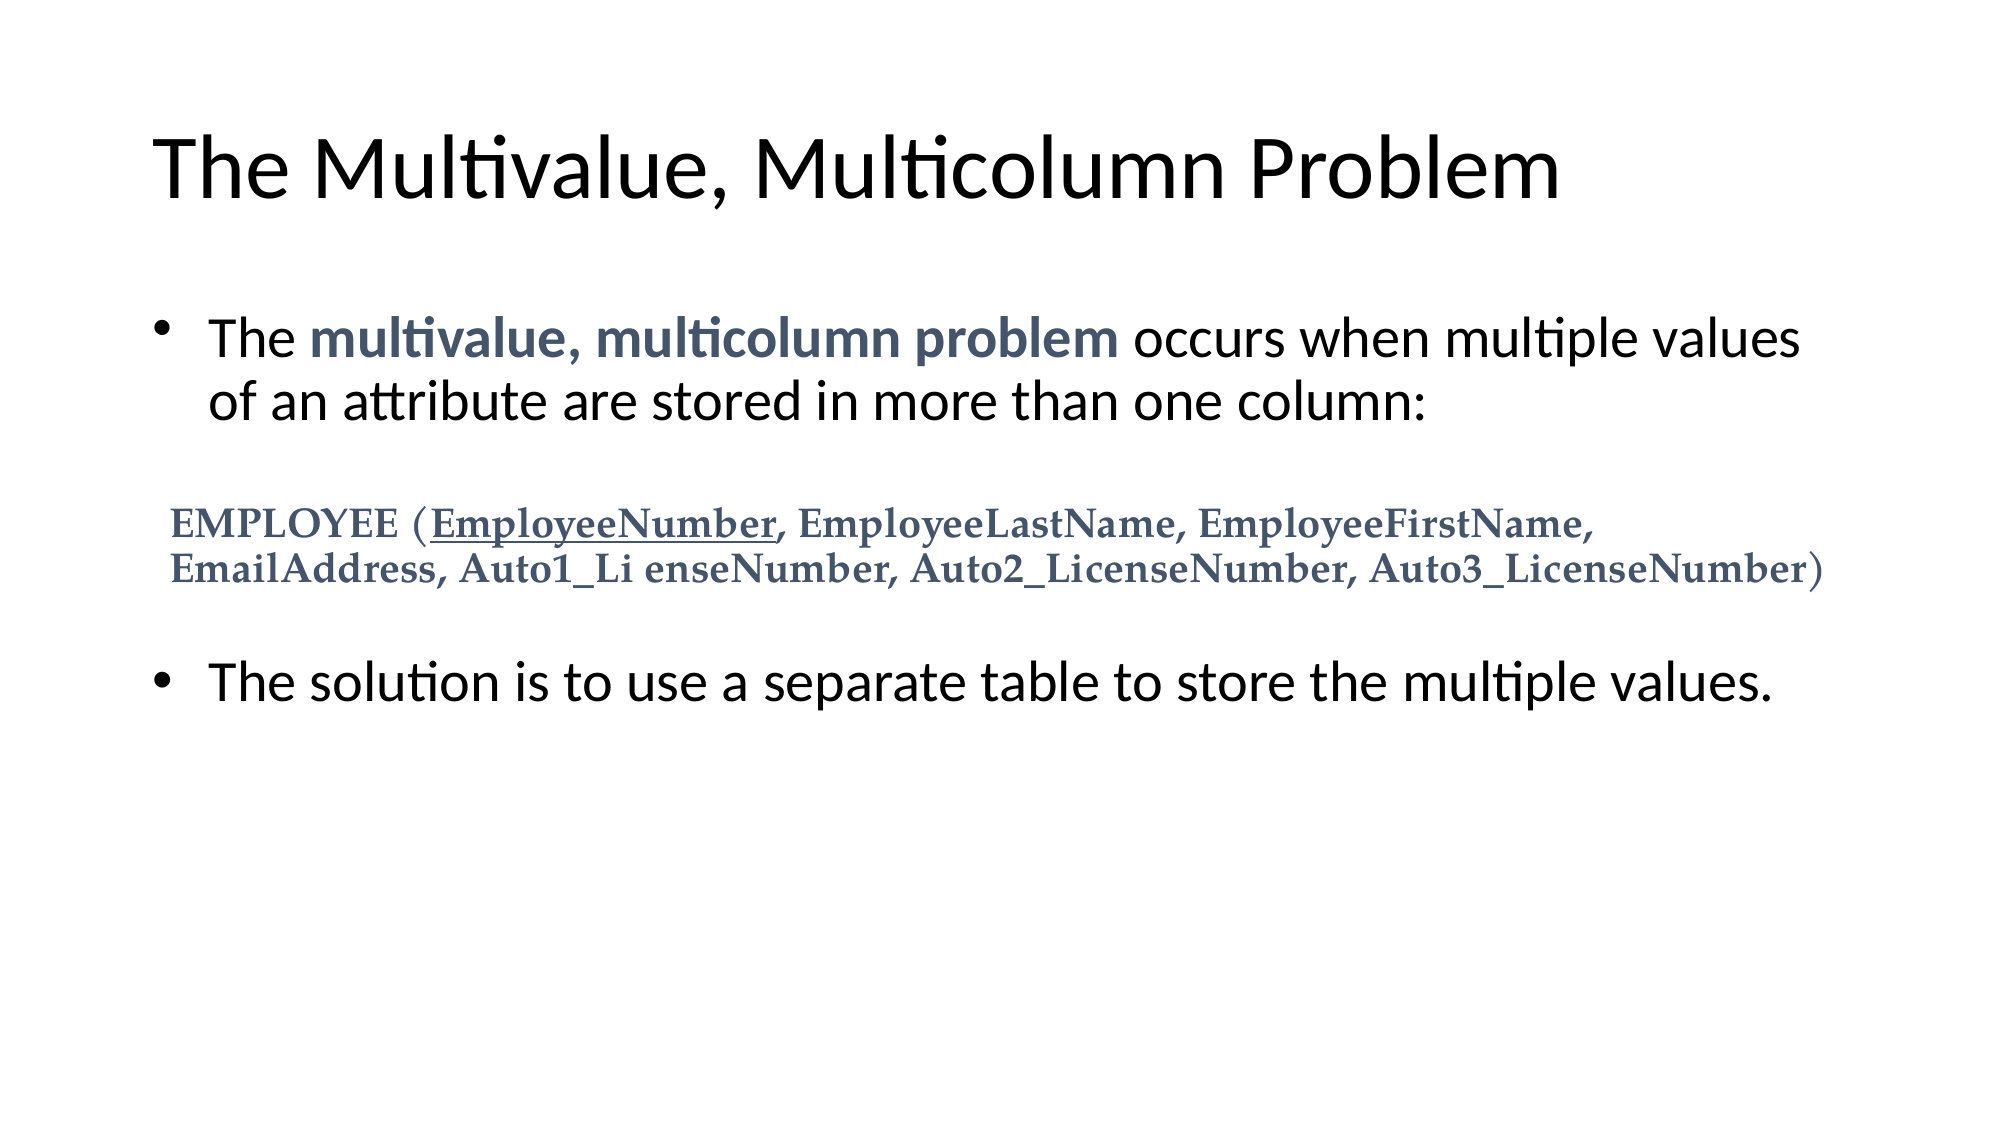

# The Multivalue, Multicolumn Problem
The multivalue, multicolumn problem occurs when multiple values of an attribute are stored in more than one column:

EMPLOYEE (EmployeeNumber, EmployeeLastName, EmployeeFirstName, EmailAddress, Auto1_Li enseNumber, Auto2_LicenseNumber, Auto3_LicenseNumber)

The solution is to use a separate table to store the multiple values.